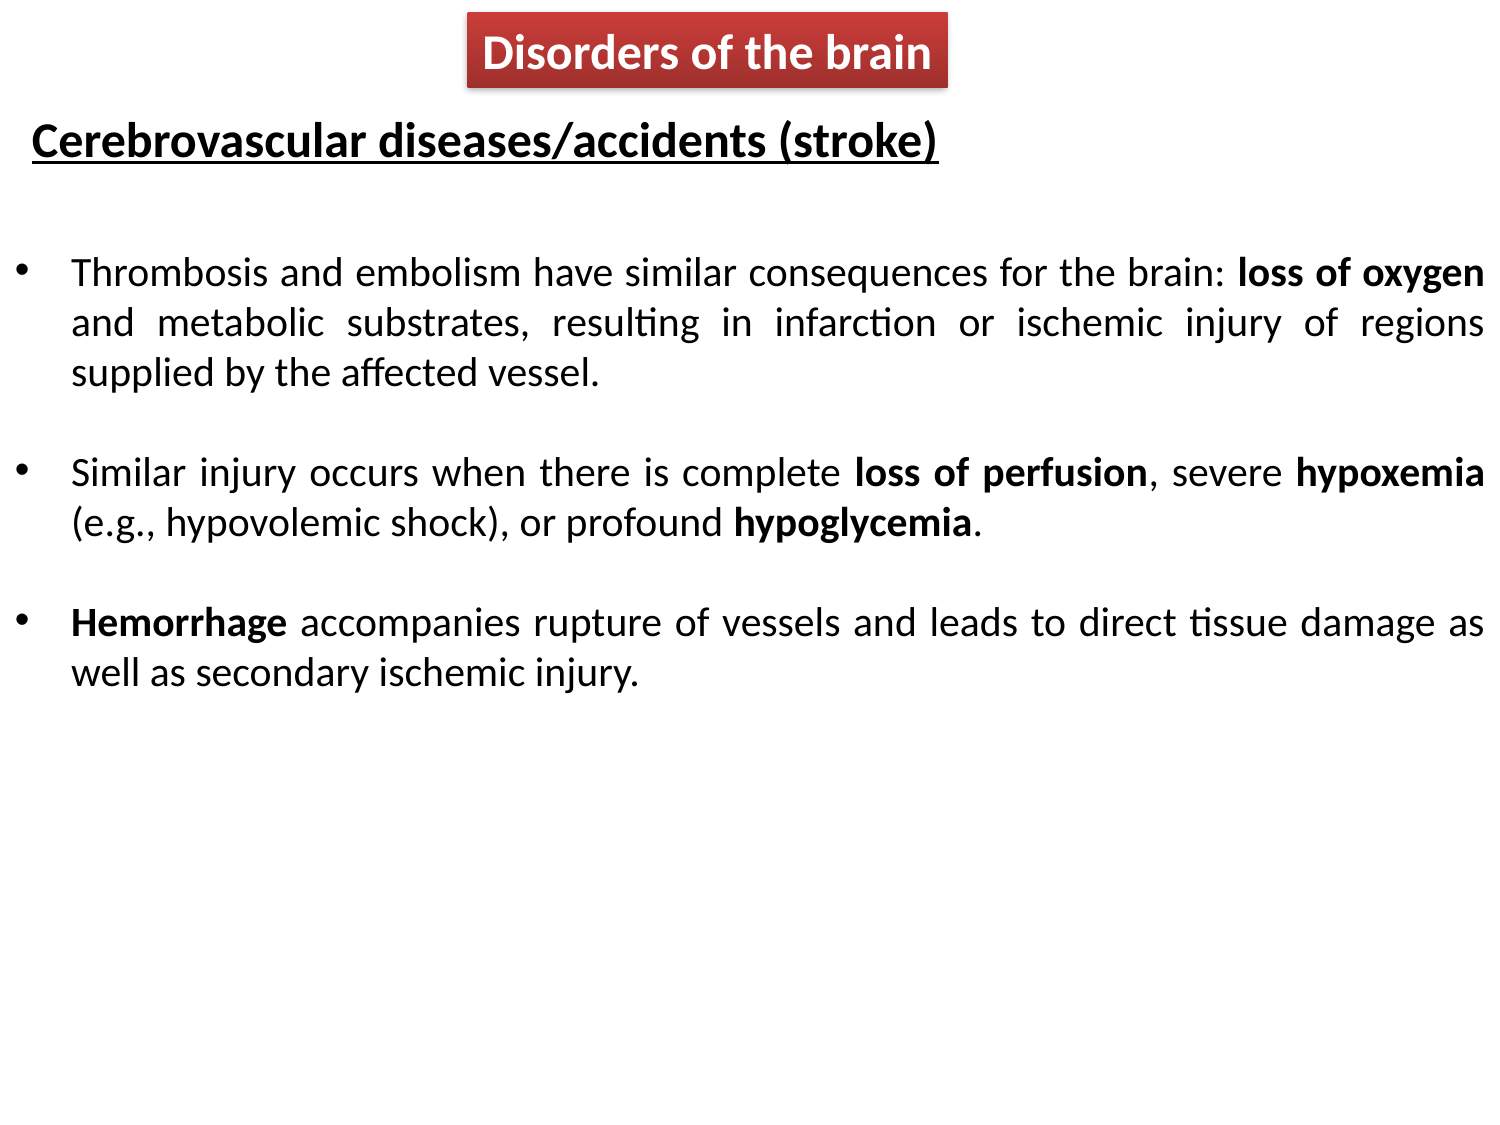

Disorders of the brain
Cerebrovascular diseases/accidents (stroke)
Thrombosis and embolism have similar consequences for the brain: loss of oxygen and metabolic substrates, resulting in infarction or ischemic injury of regions supplied by the affected vessel.

Similar injury occurs when there is complete loss of perfusion, severe hypoxemia (e.g., hypovolemic shock), or profound hypoglycemia.

Hemorrhage accompanies rupture of vessels and leads to direct tissue damage as well as secondary ischemic injury.